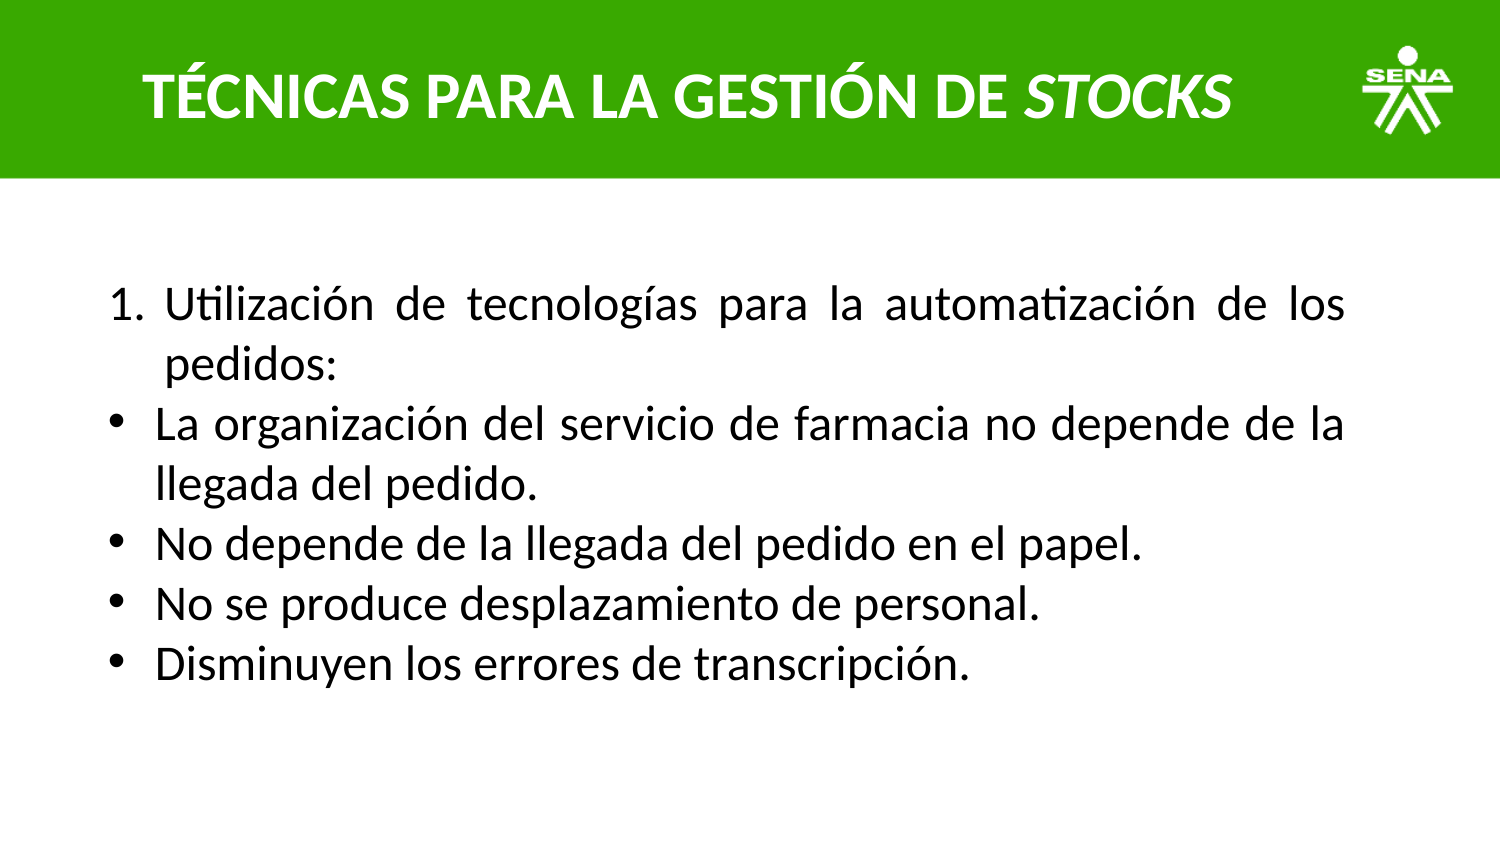

TÉCNICAS PARA LA GESTIÓN DE STOCKS
Utilización de tecnologías para la automatización de los pedidos:
La organización del servicio de farmacia no depende de la llegada del pedido.
No depende de la llegada del pedido en el papel.
No se produce desplazamiento de personal.
Disminuyen los errores de transcripción.